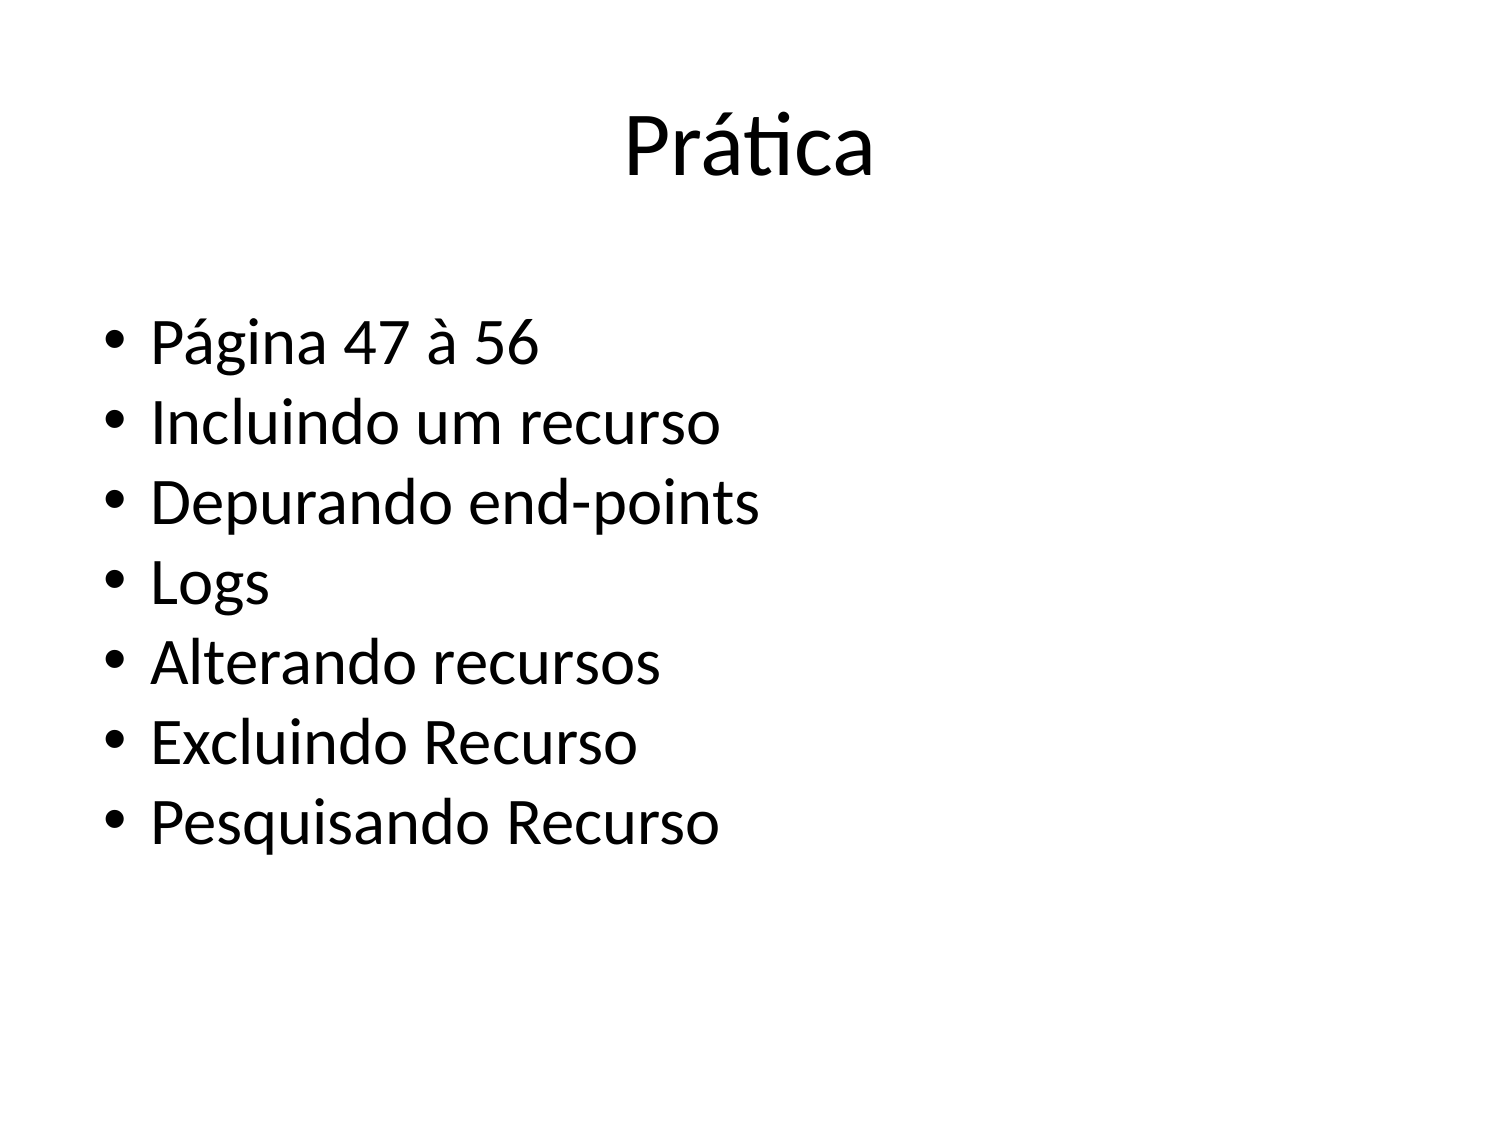

Prática
Página 47 à 56
Incluindo um recurso
Depurando end-points
Logs
Alterando recursos
Excluindo Recurso
Pesquisando Recurso